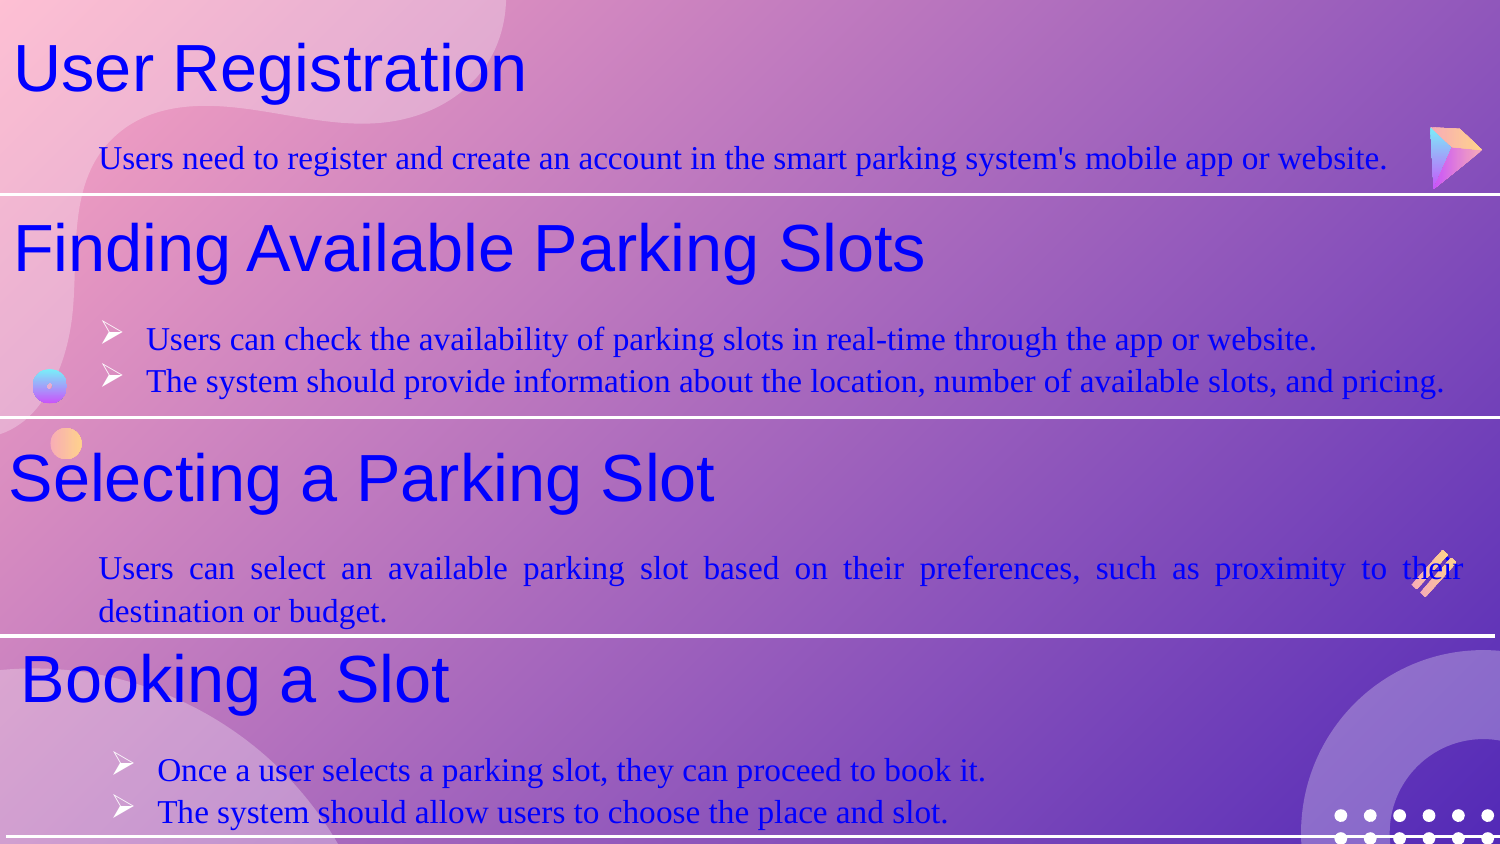

# User Registration
Users need to register and create an account in the smart parking system's mobile app or website.

Finding Available Parking Slots
Users can check the availability of parking slots in real-time through the app or website.
The system should provide information about the location, number of available slots, and pricing.

Selecting a Parking Slot
Users can select an available parking slot based on their preferences, such as proximity to their destination or budget.

Booking a Slot
Once a user selects a parking slot, they can proceed to book it.
The system should allow users to choose the place and slot.